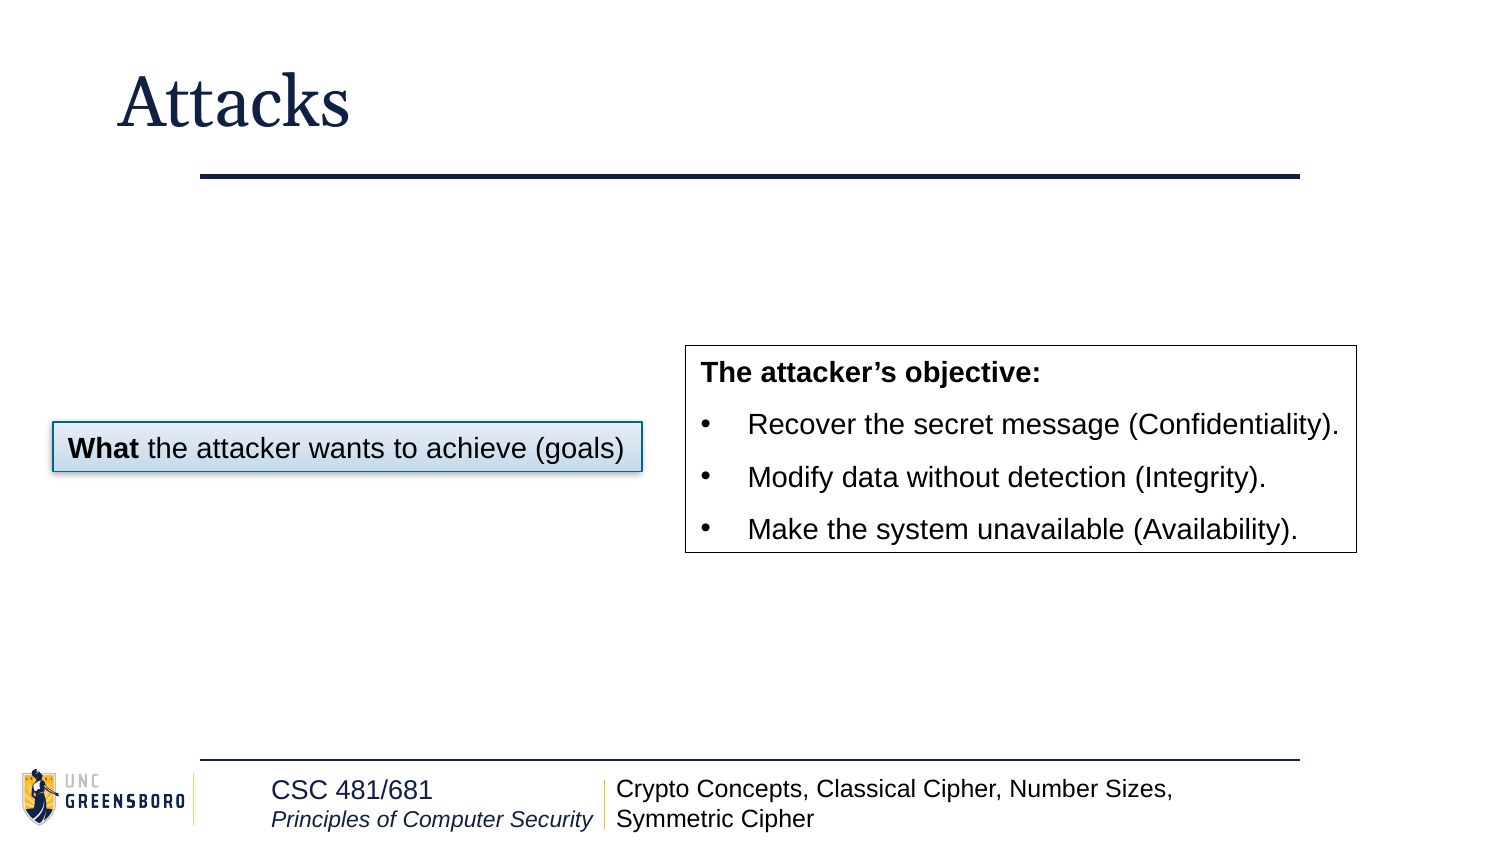

# Attacks
The attacker’s objective:
Recover the secret message (Confidentiality).
Modify data without detection (Integrity).
Make the system unavailable (Availability).
What the attacker wants to achieve (goals)